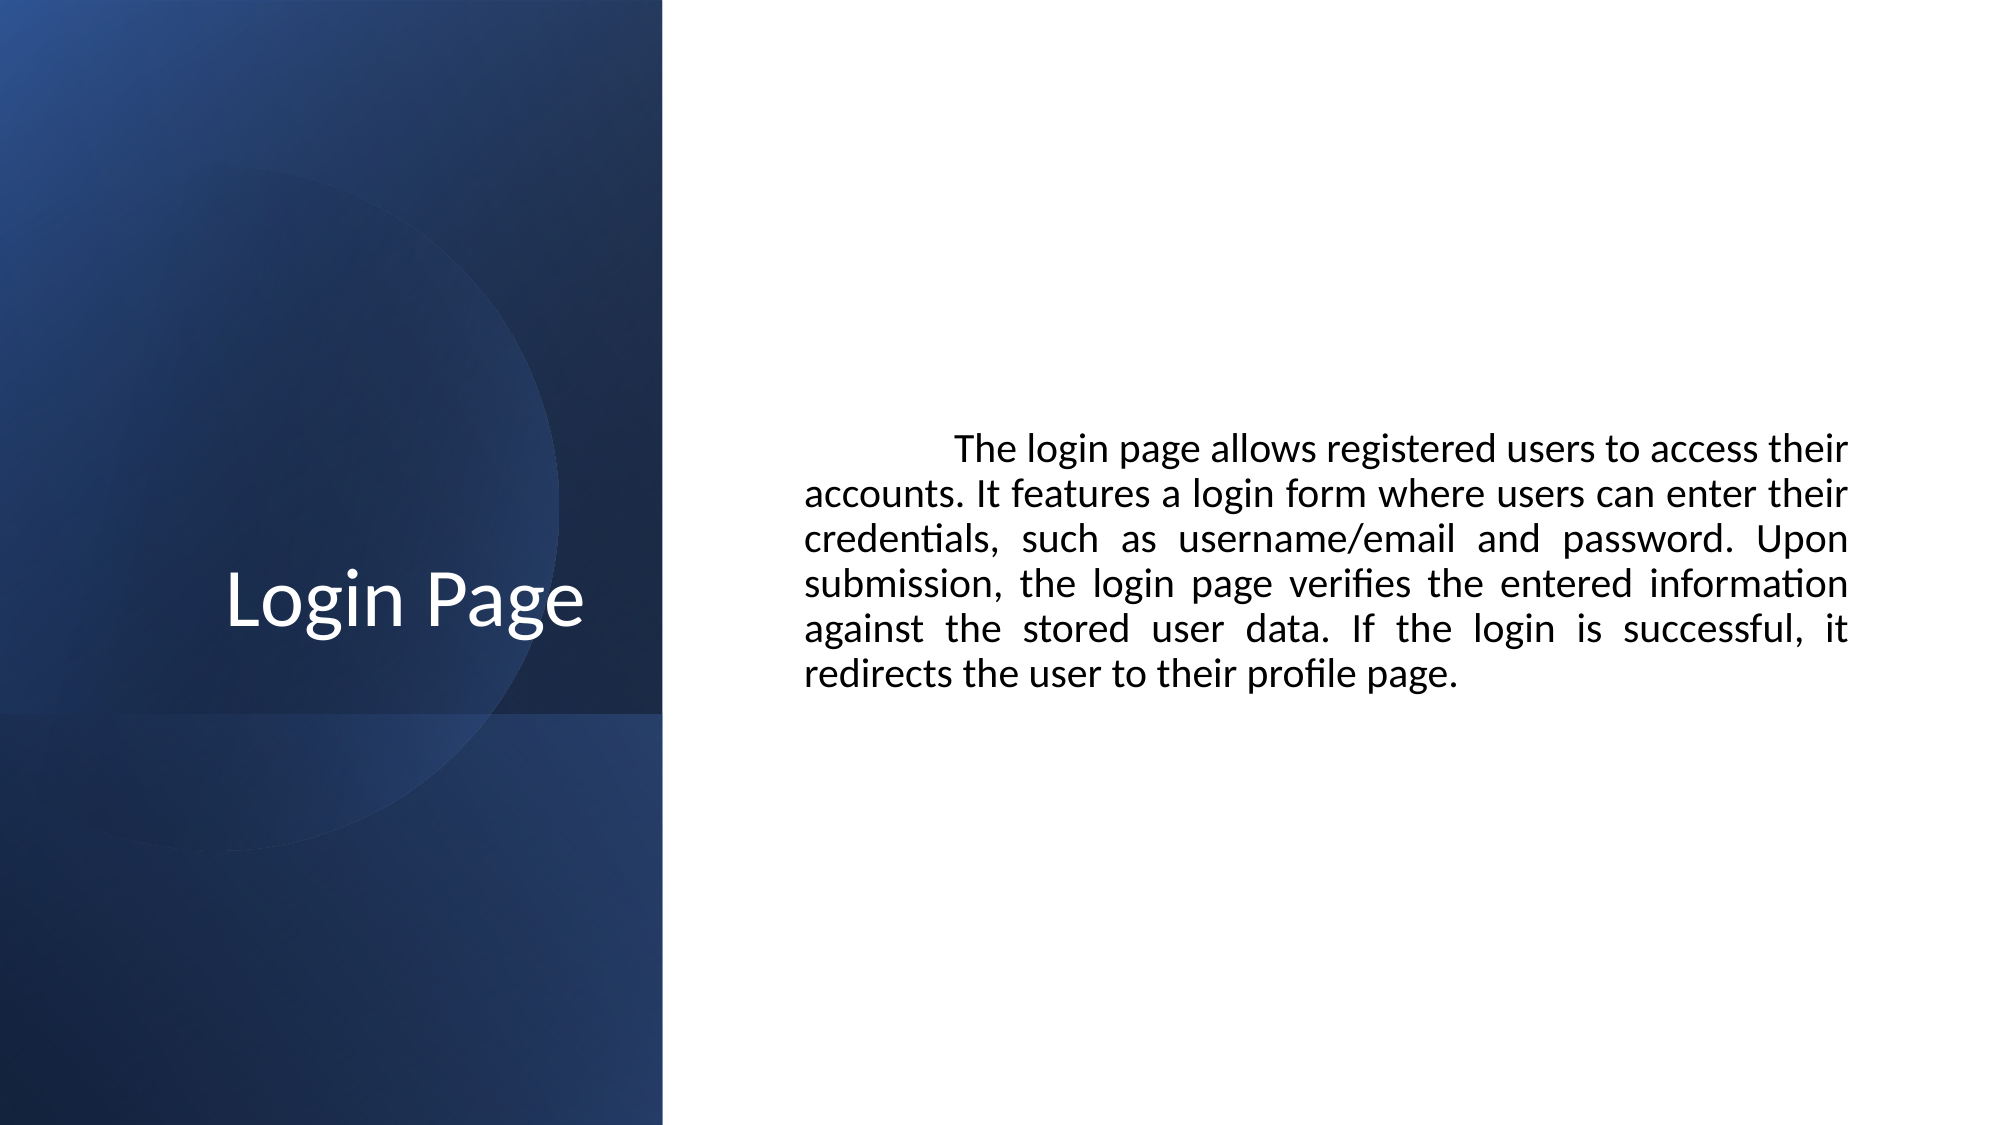

Login Page
	The login page allows registered users to access their accounts. It features a login form where users can enter their credentials, such as username/email and password. Upon submission, the login page verifies the entered information against the stored user data. If the login is successful, it redirects the user to their profile page.